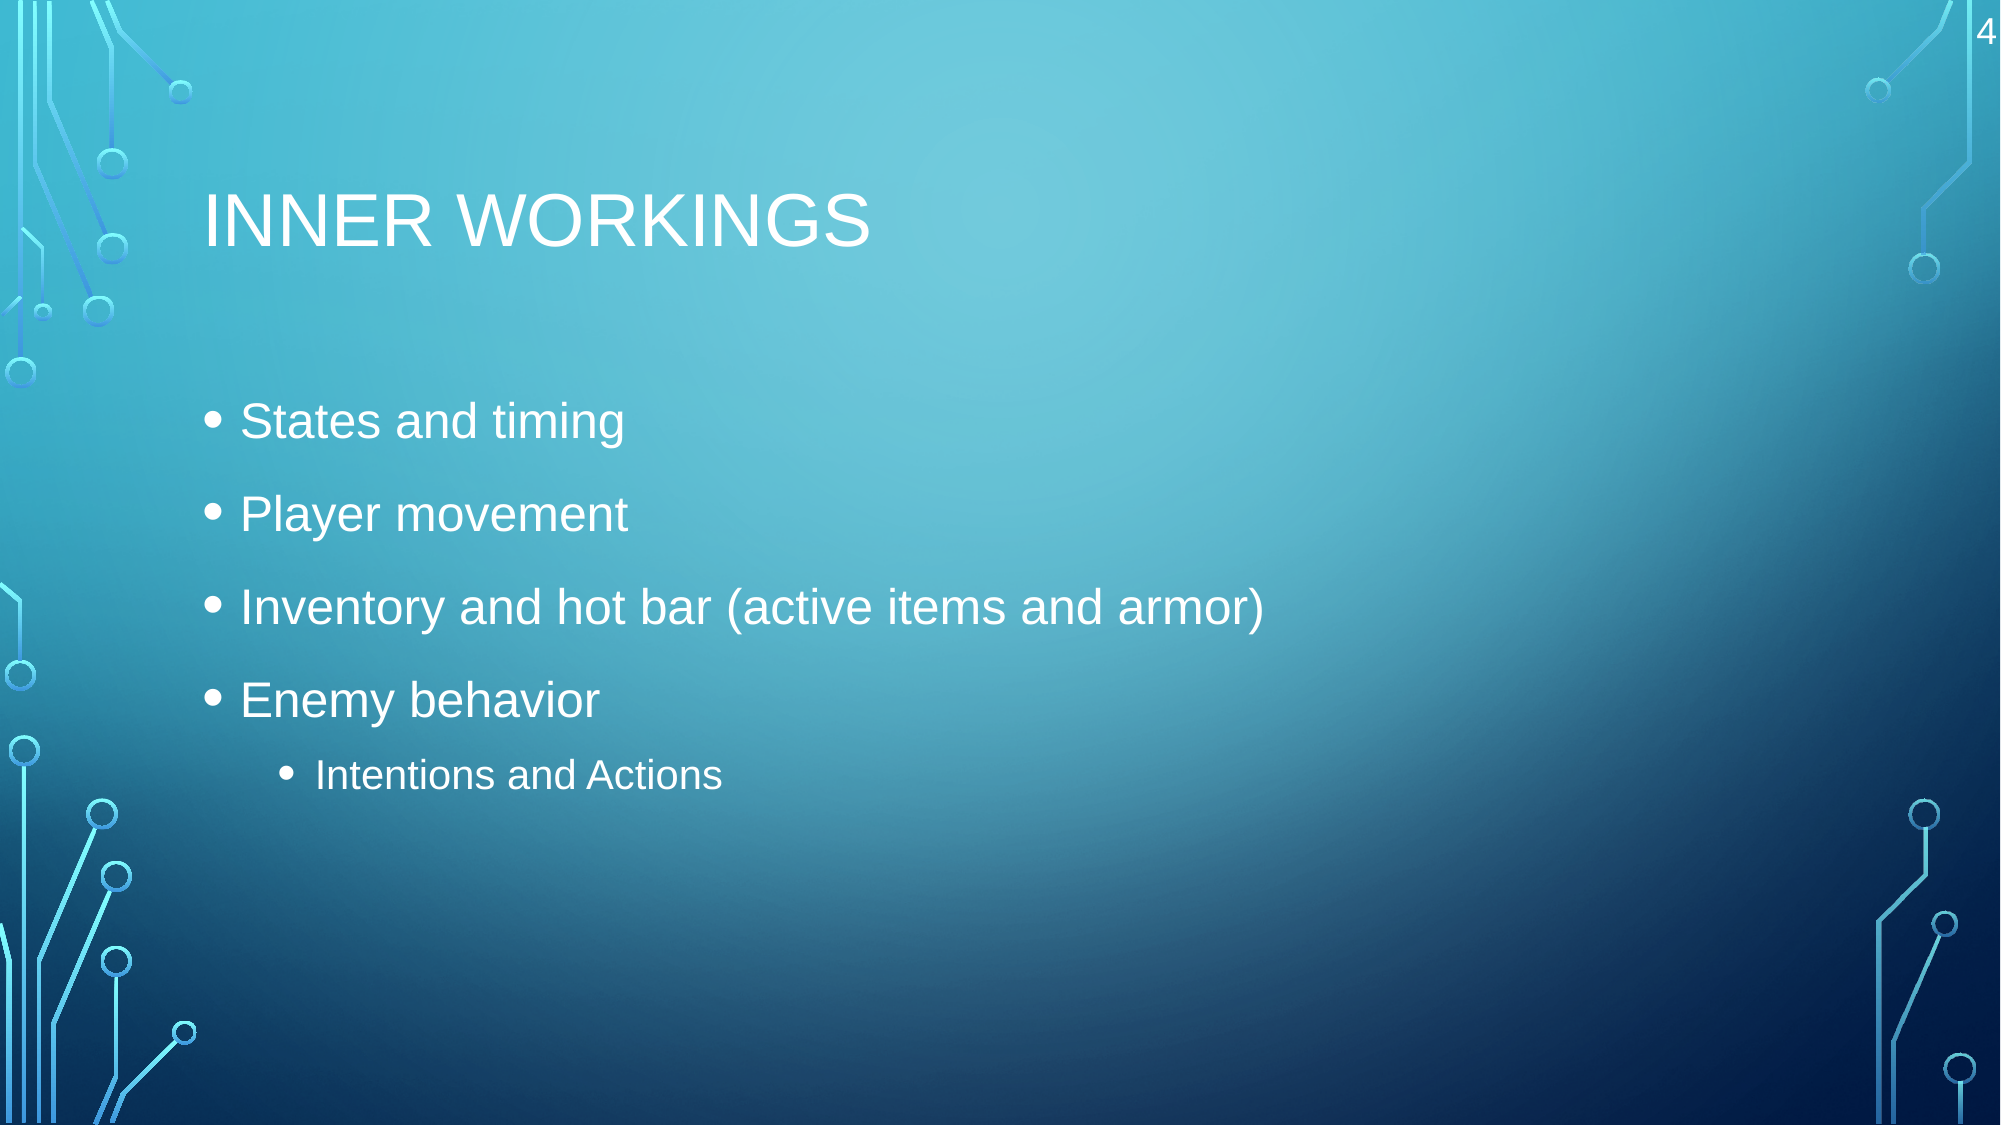

4
# Inner Workings
States and timing
Player movement
Inventory and hot bar (active items and armor)
Enemy behavior
Intentions and Actions